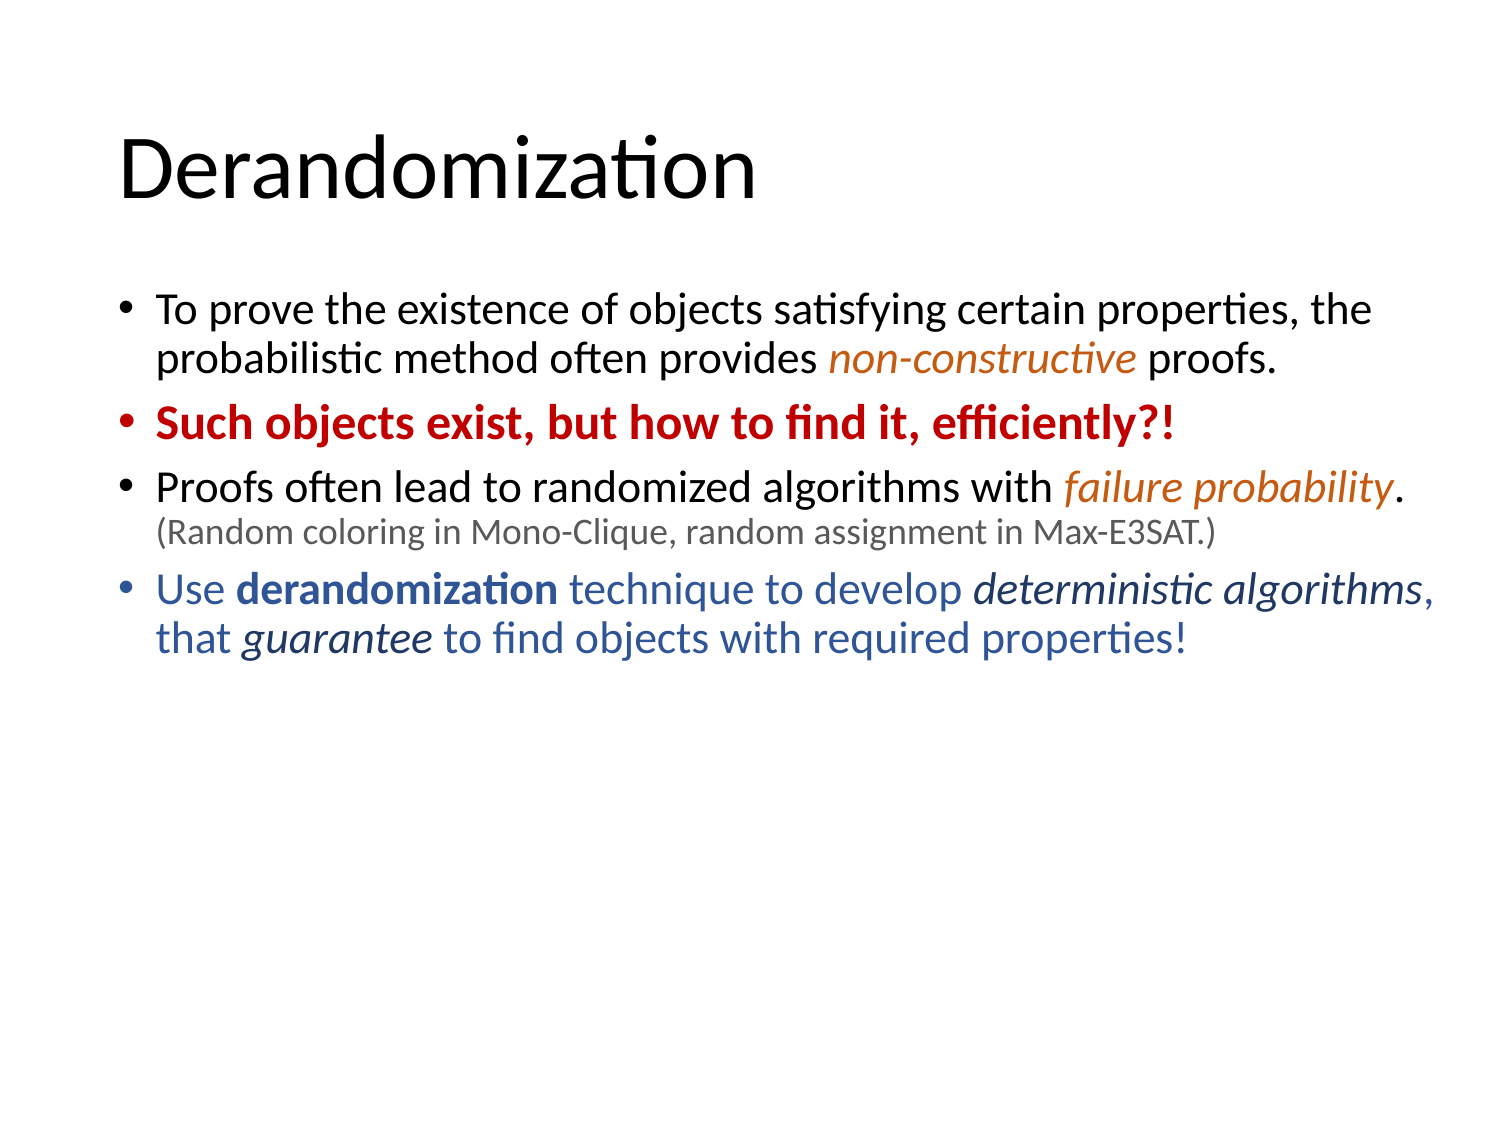

# Derandomization
To prove the existence of objects satisfying certain properties, the probabilistic method often provides non-constructive proofs.
Such objects exist, but how to find it, efficiently?!
Proofs often lead to randomized algorithms with failure probability.
(Random coloring in Mono-Clique, random assignment in Max-E3SAT.)
Use derandomization technique to develop deterministic algorithms,
that guarantee to find objects with required properties!